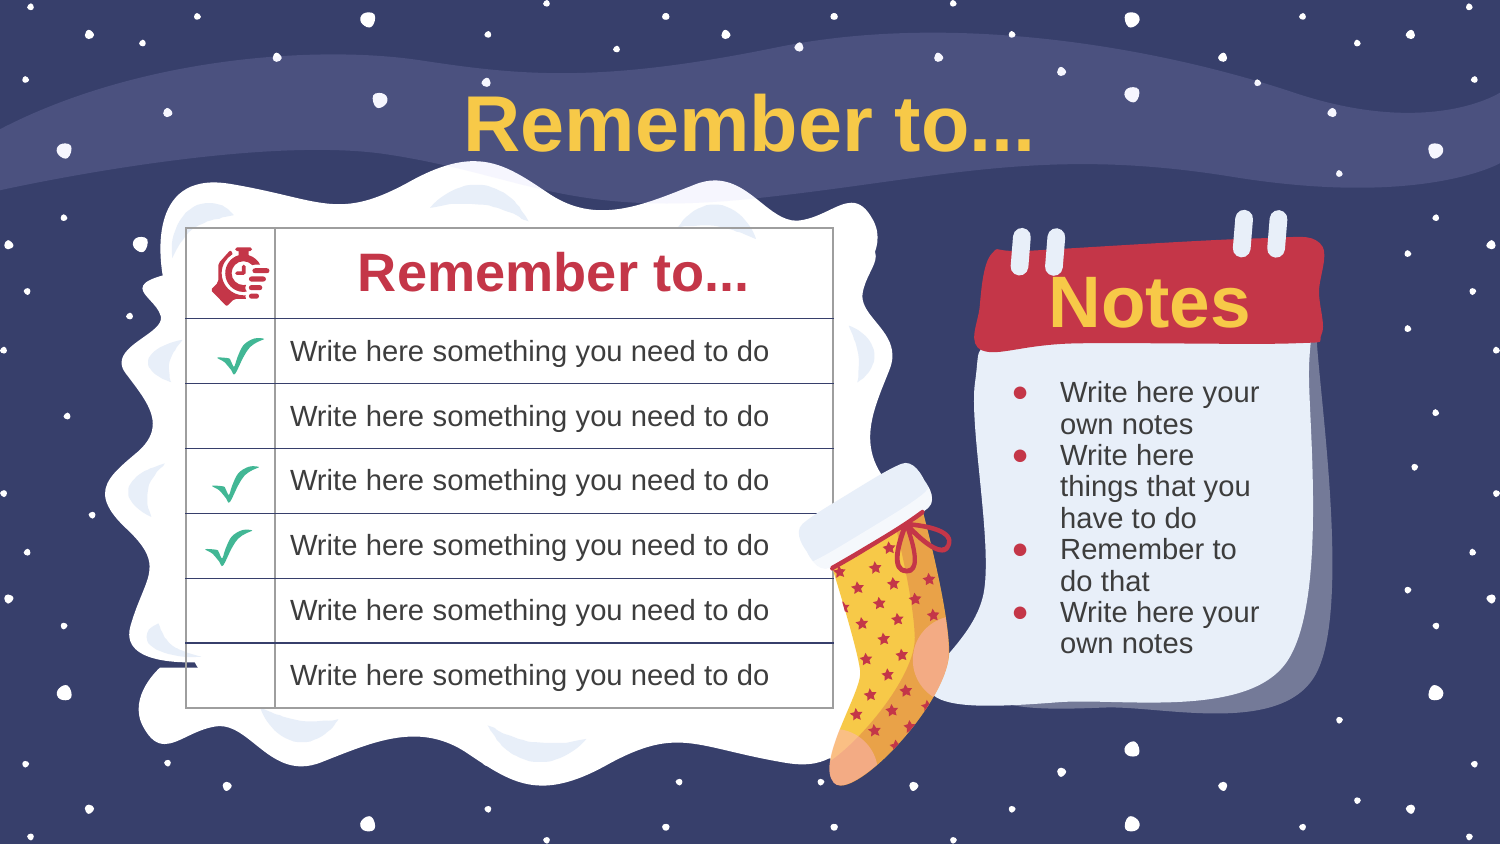

# Remember to...

|  | Remember to... |
| --- | --- |
|  | Write here something you need to do |
|  | Write here something you need to do |
|  | Write here something you need to do |
|  | Write here something you need to do |
|  | Write here something you need to do |
|  | Write here something you need to do |

Notes

Write here your own notes
Write here things that you have to do
Remember to do that
Write here your own notes